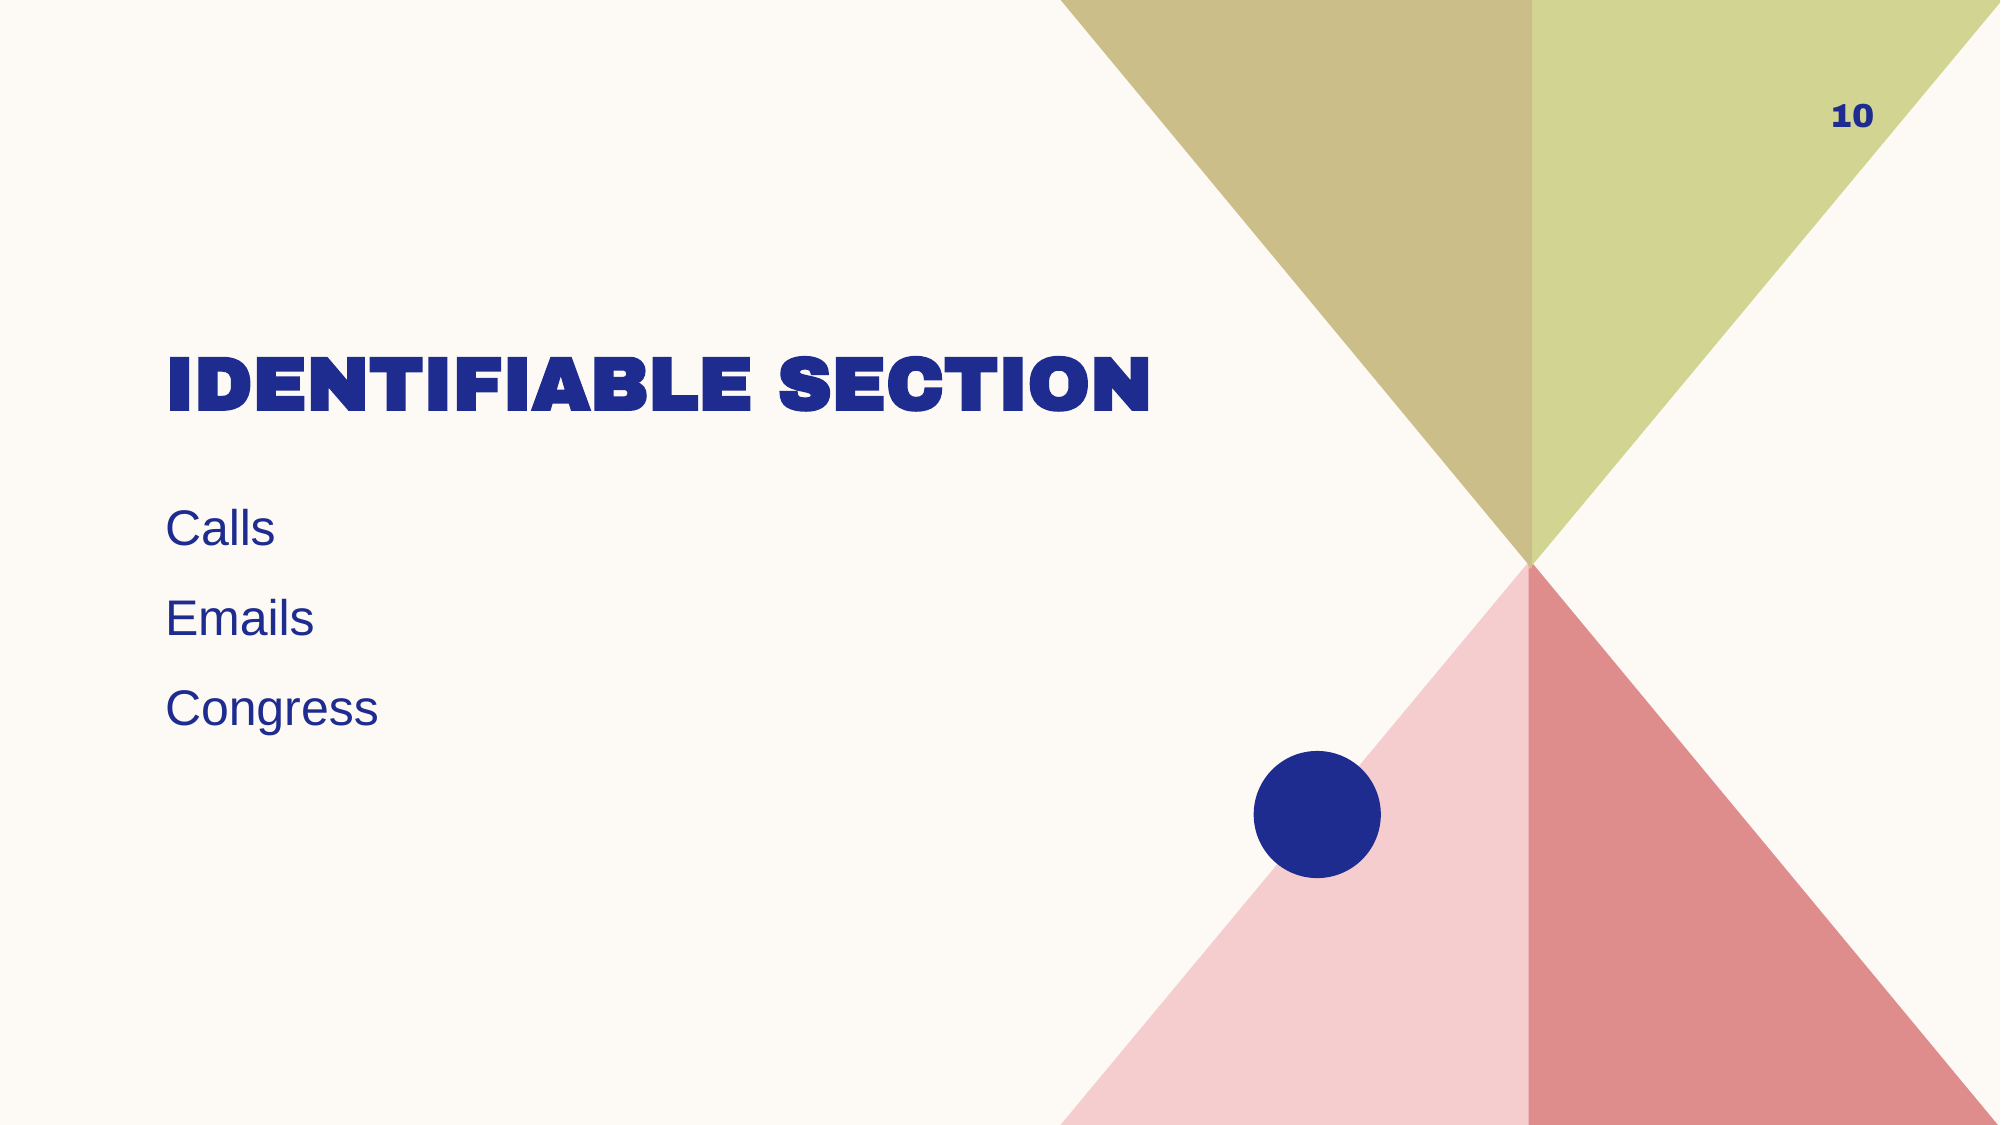

10
# Identifiable Section
Calls
Emails
Congress